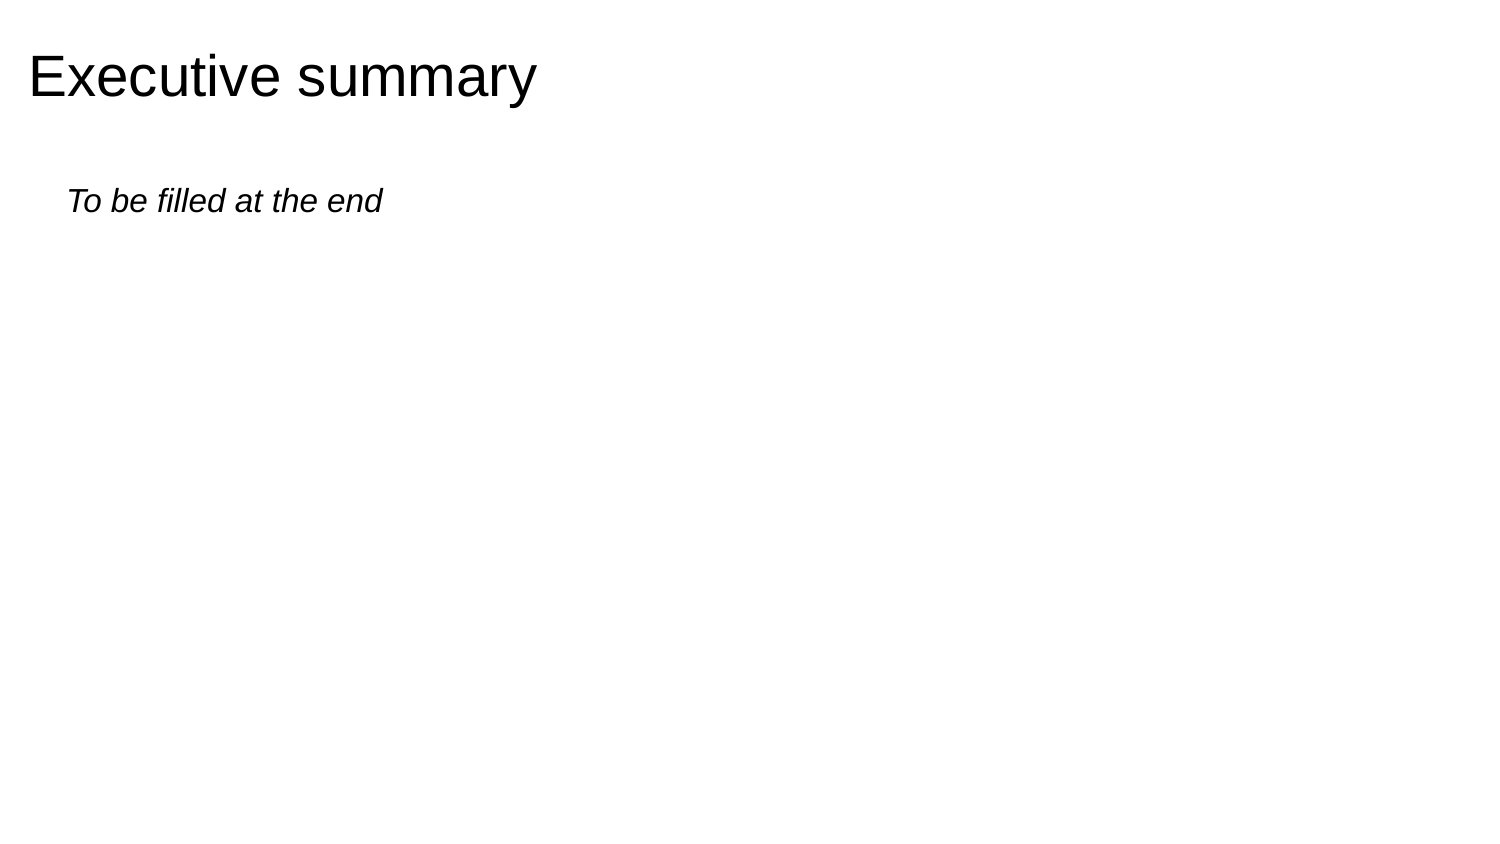

# Executive summary
To be filled at the end